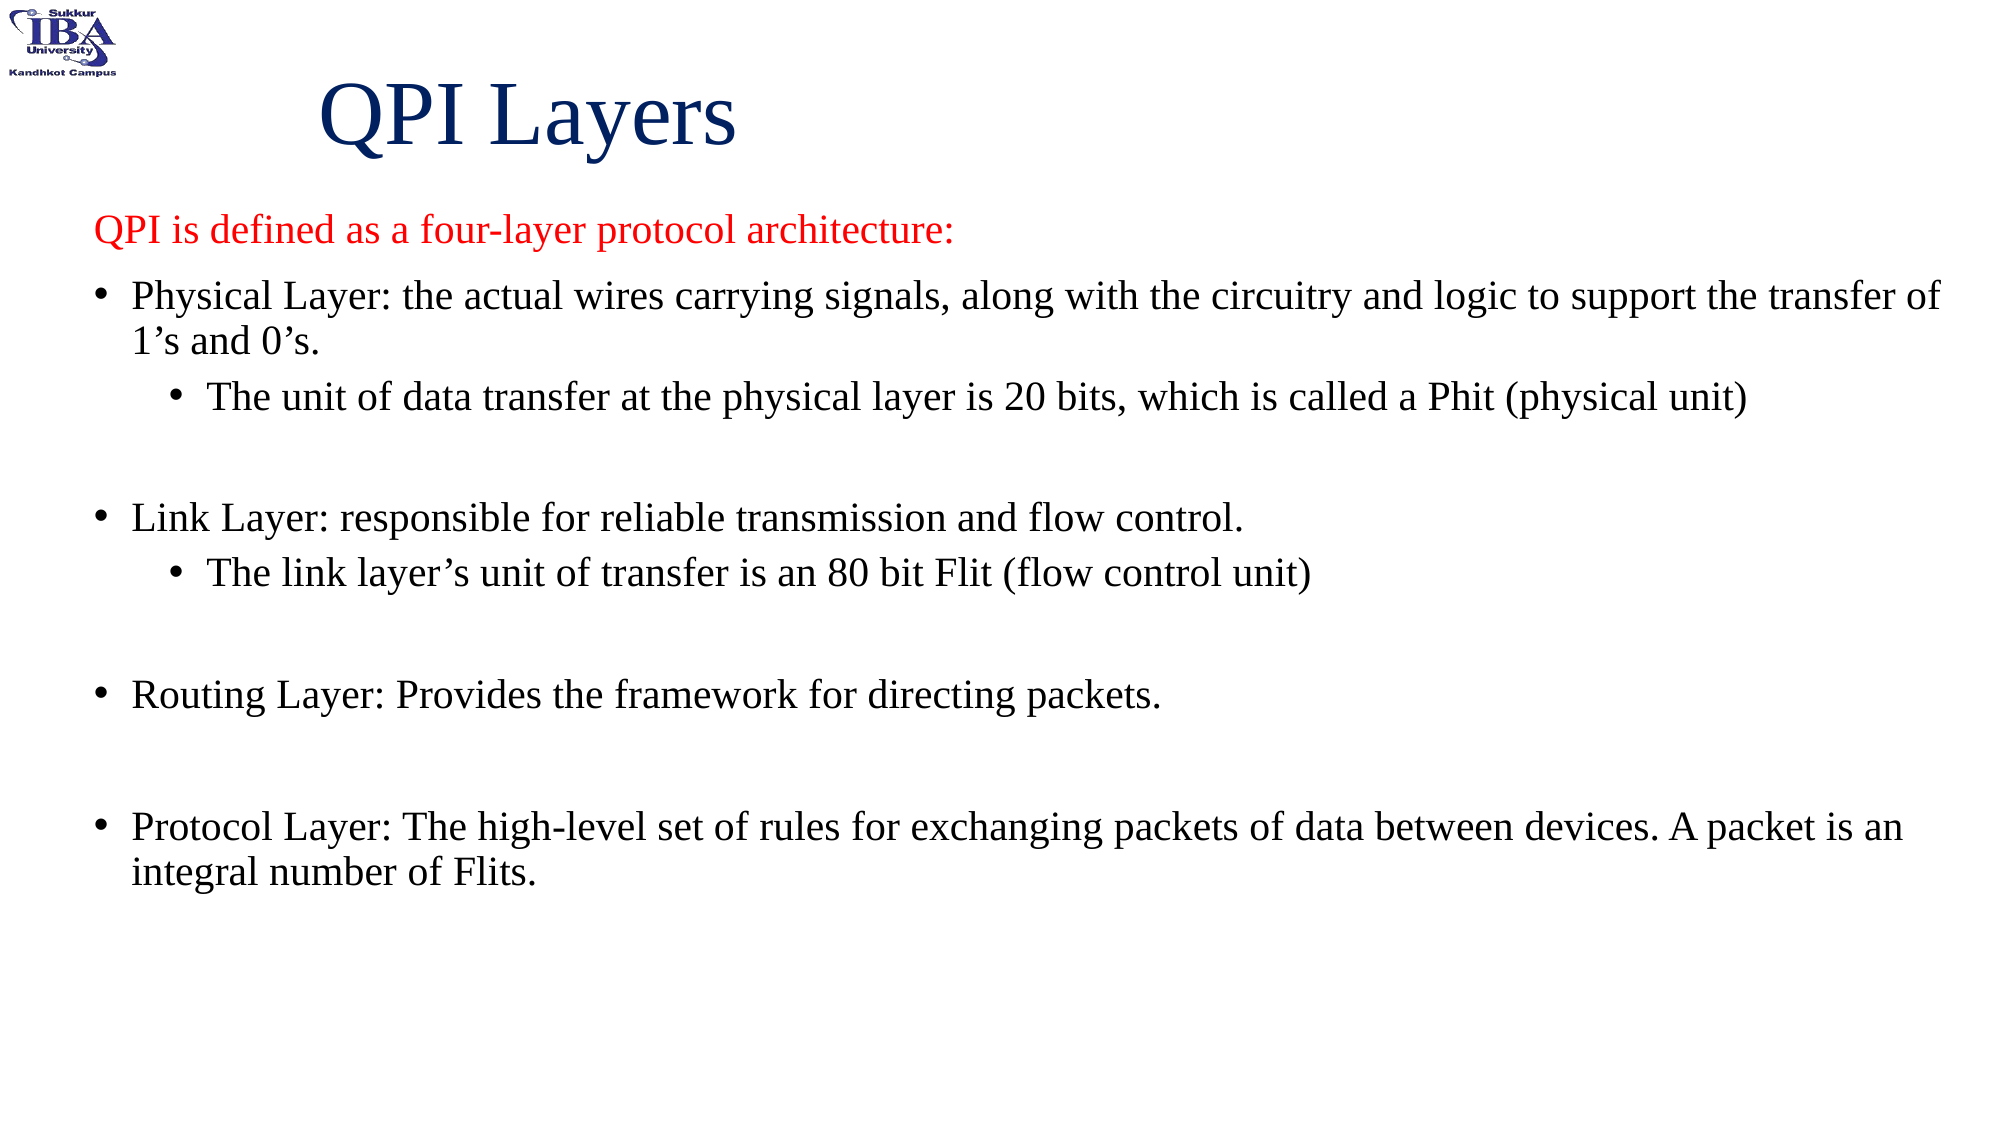

QPI Layers
QPI is defined as a four-layer protocol architecture:
Physical Layer: the actual wires carrying signals, along with the circuitry and logic to support the transfer of 1’s and 0’s.
The unit of data transfer at the physical layer is 20 bits, which is called a Phit (physical unit)

Link Layer: responsible for reliable transmission and flow control.
The link layer’s unit of transfer is an 80 bit Flit (flow control unit)

Routing Layer: Provides the framework for directing packets.

Protocol Layer: The high-level set of rules for exchanging packets of data between devices. A packet is an integral number of Flits.